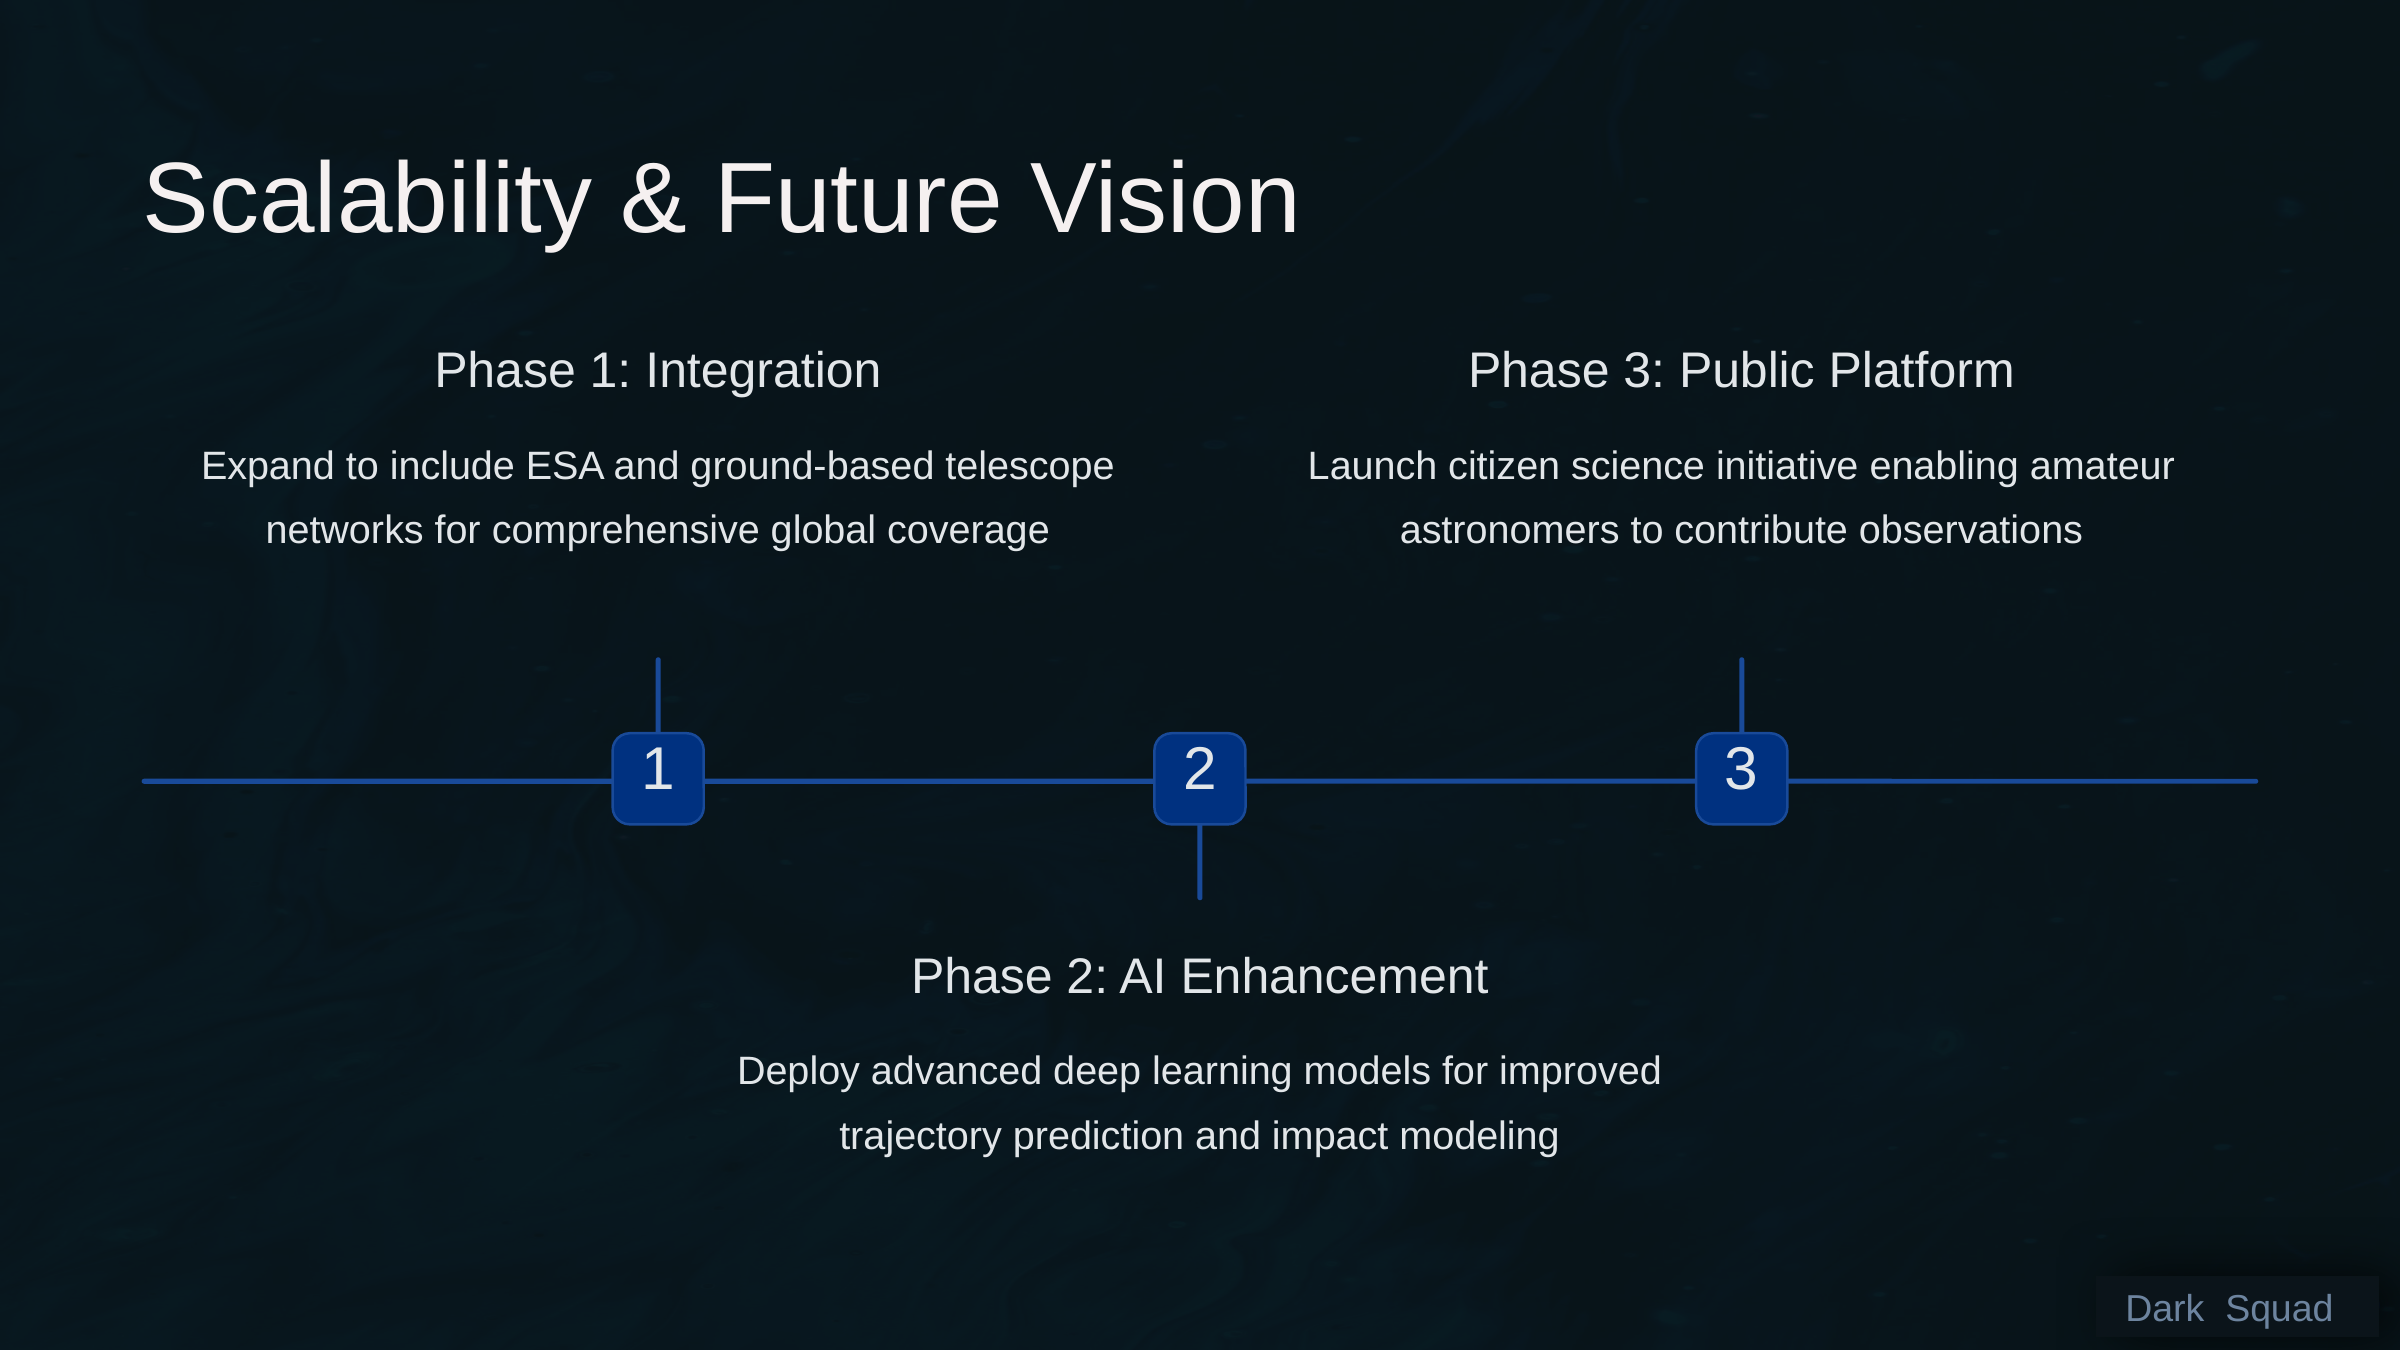

Scalability & Future Vision
Phase 1: Integration
Phase 3: Public Platform
Expand to include ESA and ground-based telescope networks for comprehensive global coverage
Launch citizen science initiative enabling amateur astronomers to contribute observations

1
2
3

Phase 2: AI Enhancement
Deploy advanced deep learning models for improved trajectory prediction and impact modeling
  Dark  Squad